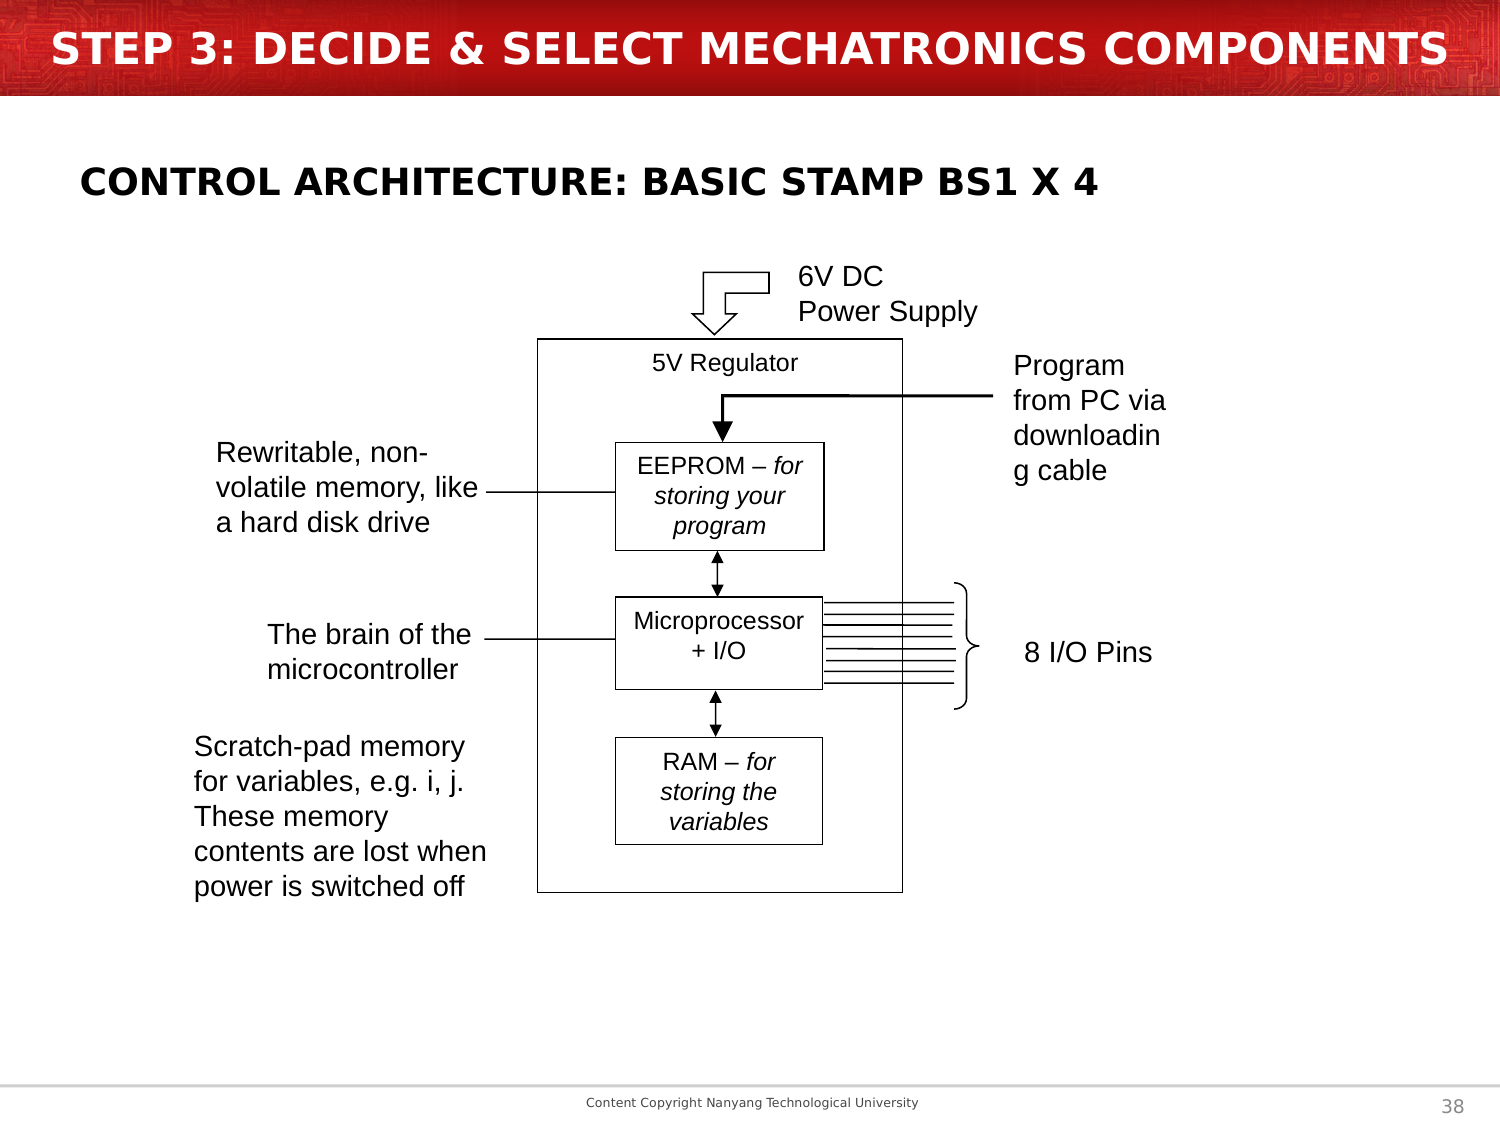

# STEP 3: DECIDE & SELECT MECHATRONICS COMPONENTS
Control Architecture: Basic Stamp BS1 x 4
6V DC
Power Supply

5V Regulator
Program from PC via downloading cable

Rewritable, non-volatile memory, like a hard disk drive
EEPROM – for storing your program

Microprocessor
+ I/O

The brain of the microcontroller

8 I/O Pins

Scratch-pad memory for variables, e.g. i, j.
These memory contents are lost when power is switched off
RAM – for storing the variables